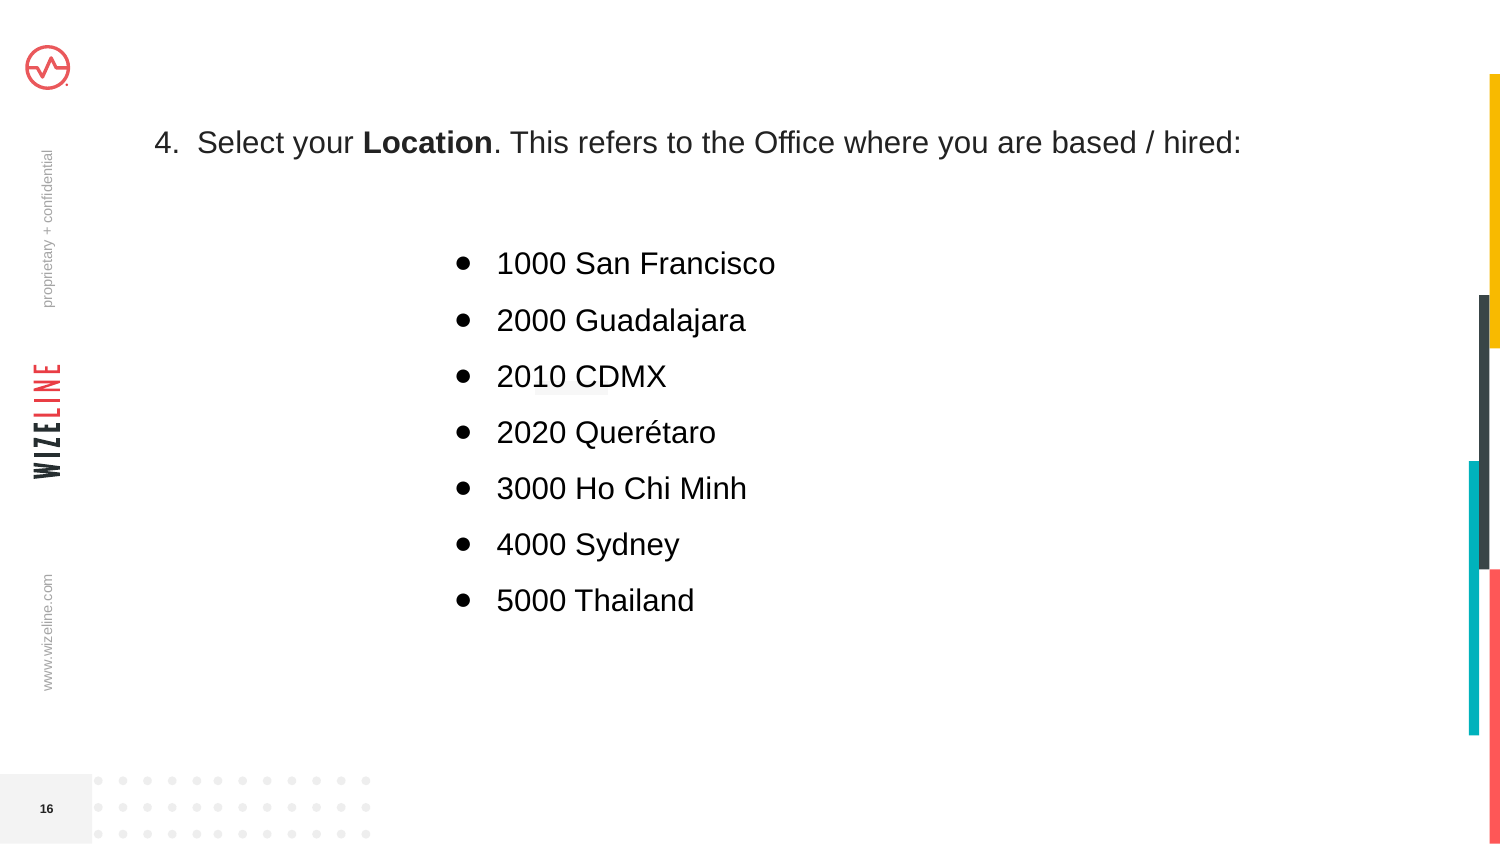

Select your Location. This refers to the Office where you are based / hired:

1000 San Francisco
2000 Guadalajara
2010 CDMX
2020 Querétaro
3000 Ho Chi Minh
4000 Sydney
5000 Thailand